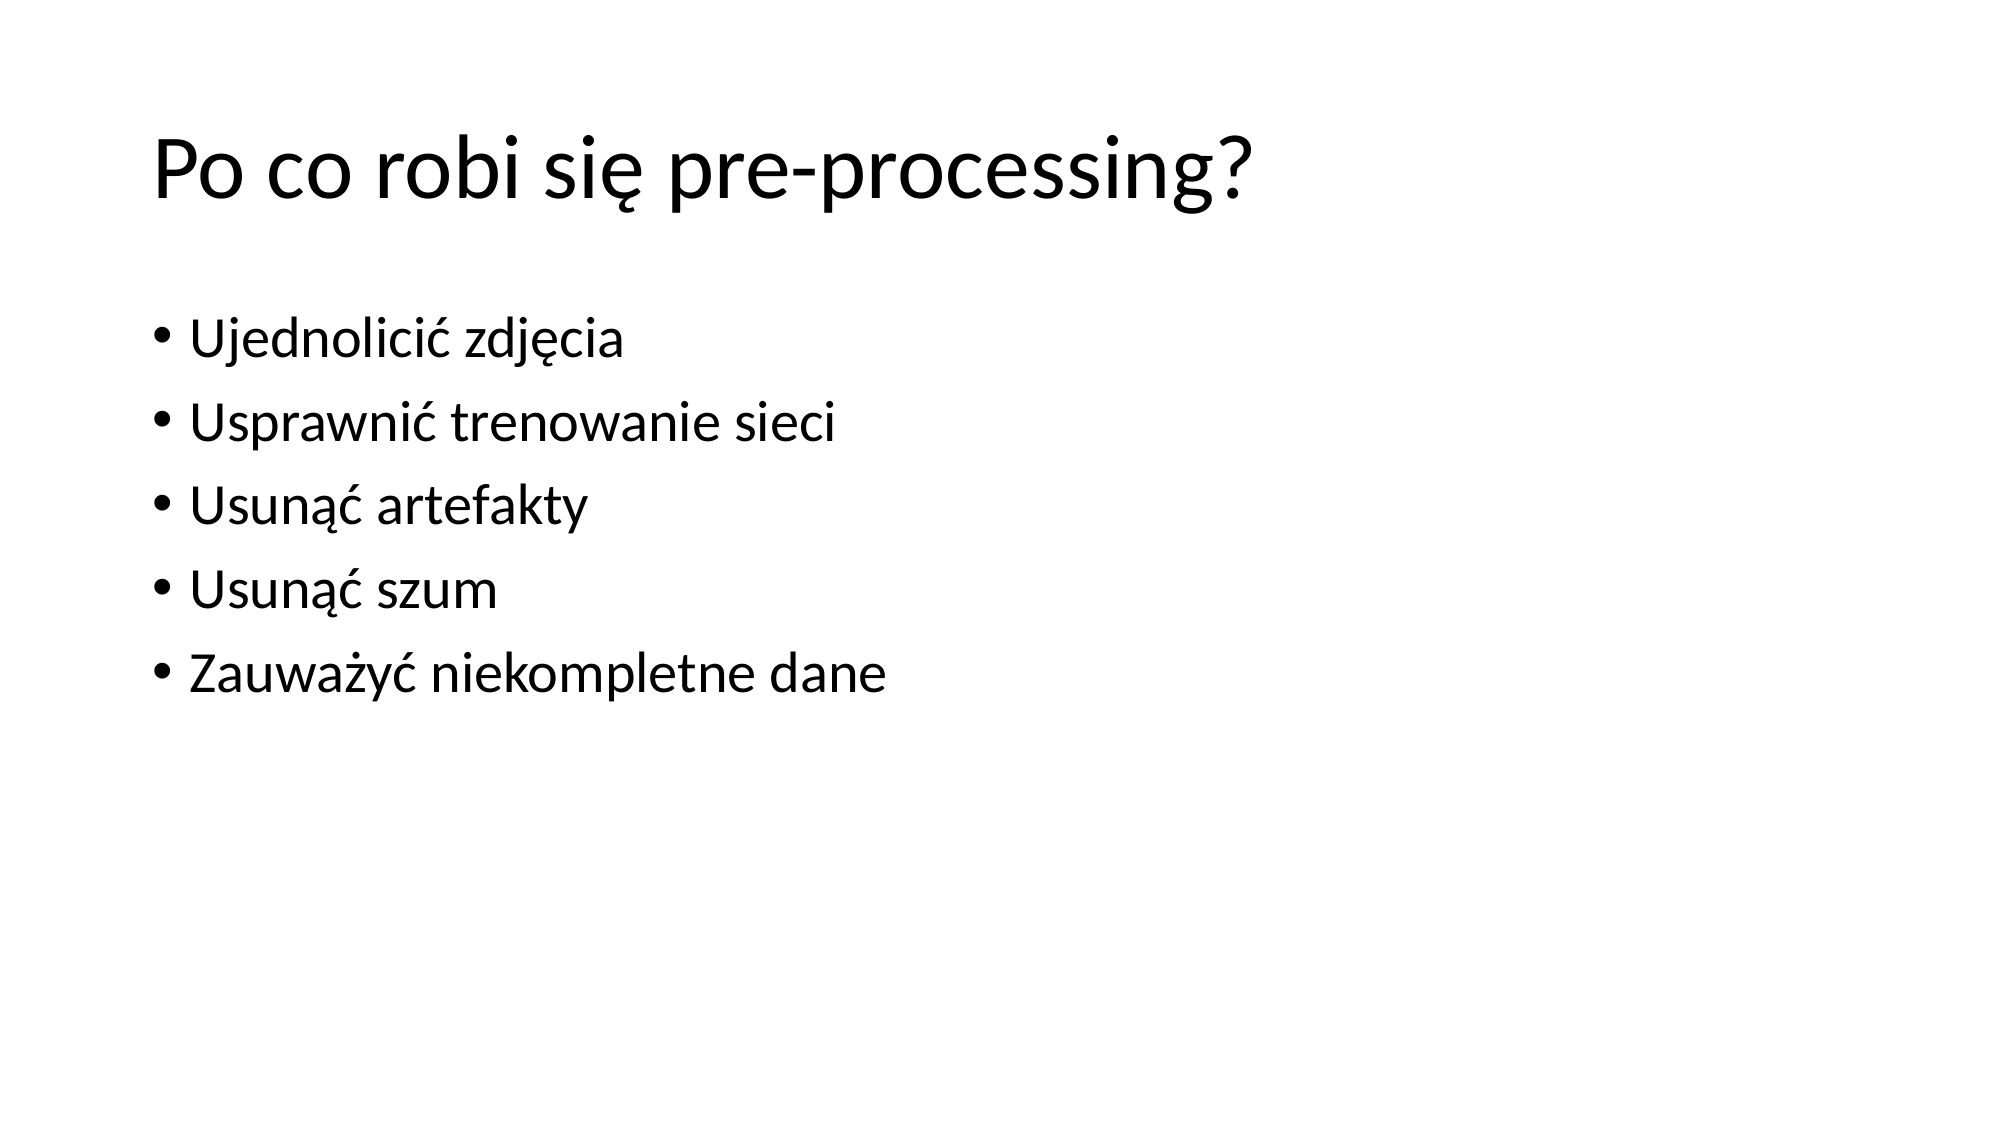

# Po co robi się pre-processing?
Ujednolicić zdjęcia
Usprawnić trenowanie sieci
Usunąć artefakty
Usunąć szum
Zauważyć niekompletne dane